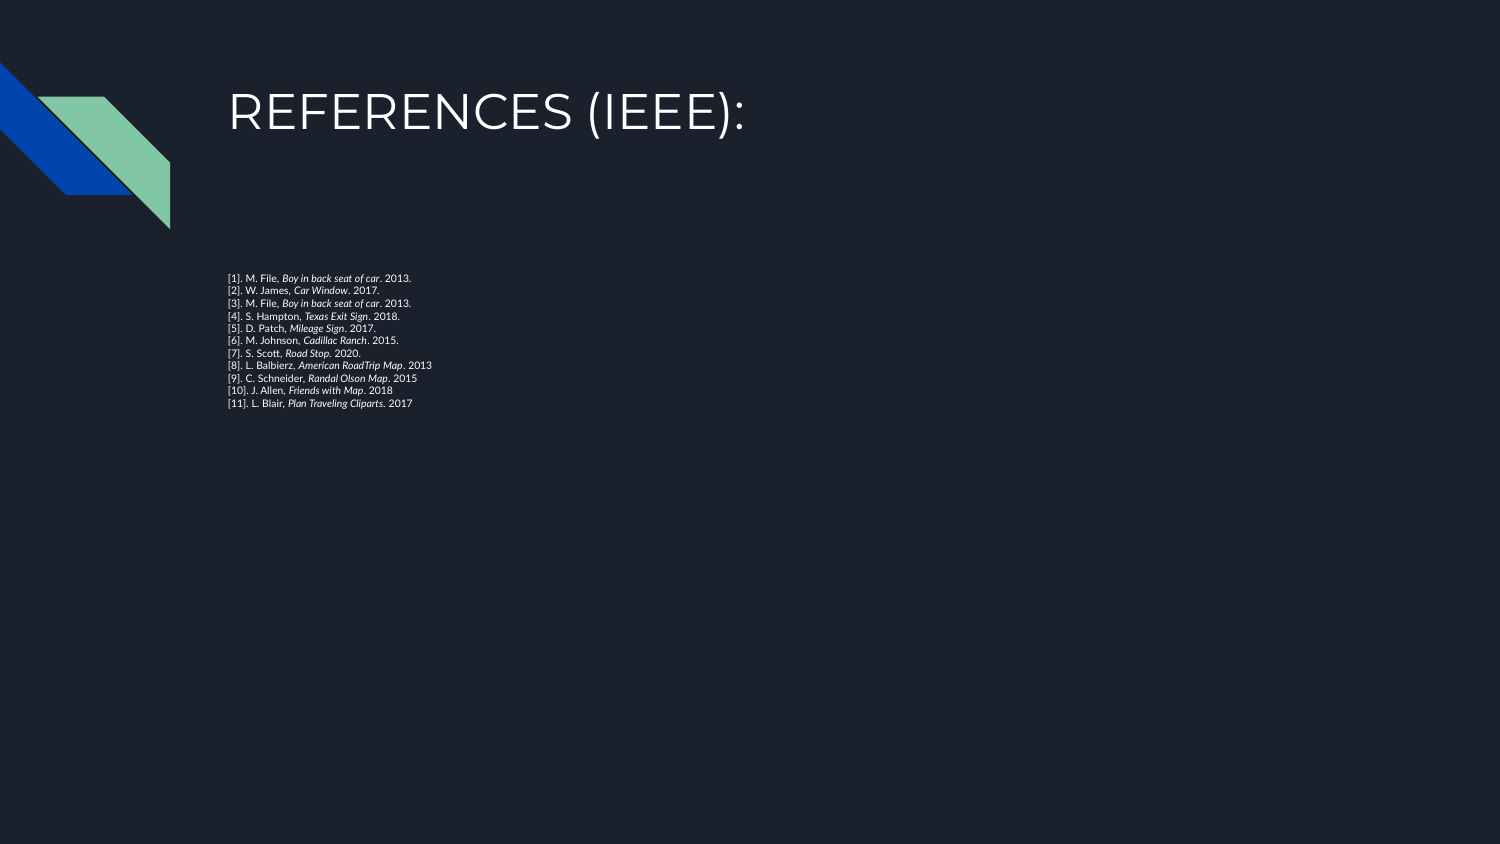

# REFERENCES (IEEE):
[1]. M. File, Boy in back seat of car. 2013.
[2]. W. James, Car Window. 2017.
[3]. M. File, Boy in back seat of car. 2013.
[4]. S. Hampton, Texas Exit Sign. 2018.
[5]. D. Patch, Mileage Sign. 2017.
[6]. M. Johnson, Cadillac Ranch. 2015.
[7]. S. Scott, Road Stop. 2020.
[8]. L. Balbierz, American RoadTrip Map. 2013
[9]. C. Schneider, Randal Olson Map. 2015
[10]. J. Allen, Friends with Map. 2018
[11]. L. Blair, Plan Traveling Cliparts. 2017